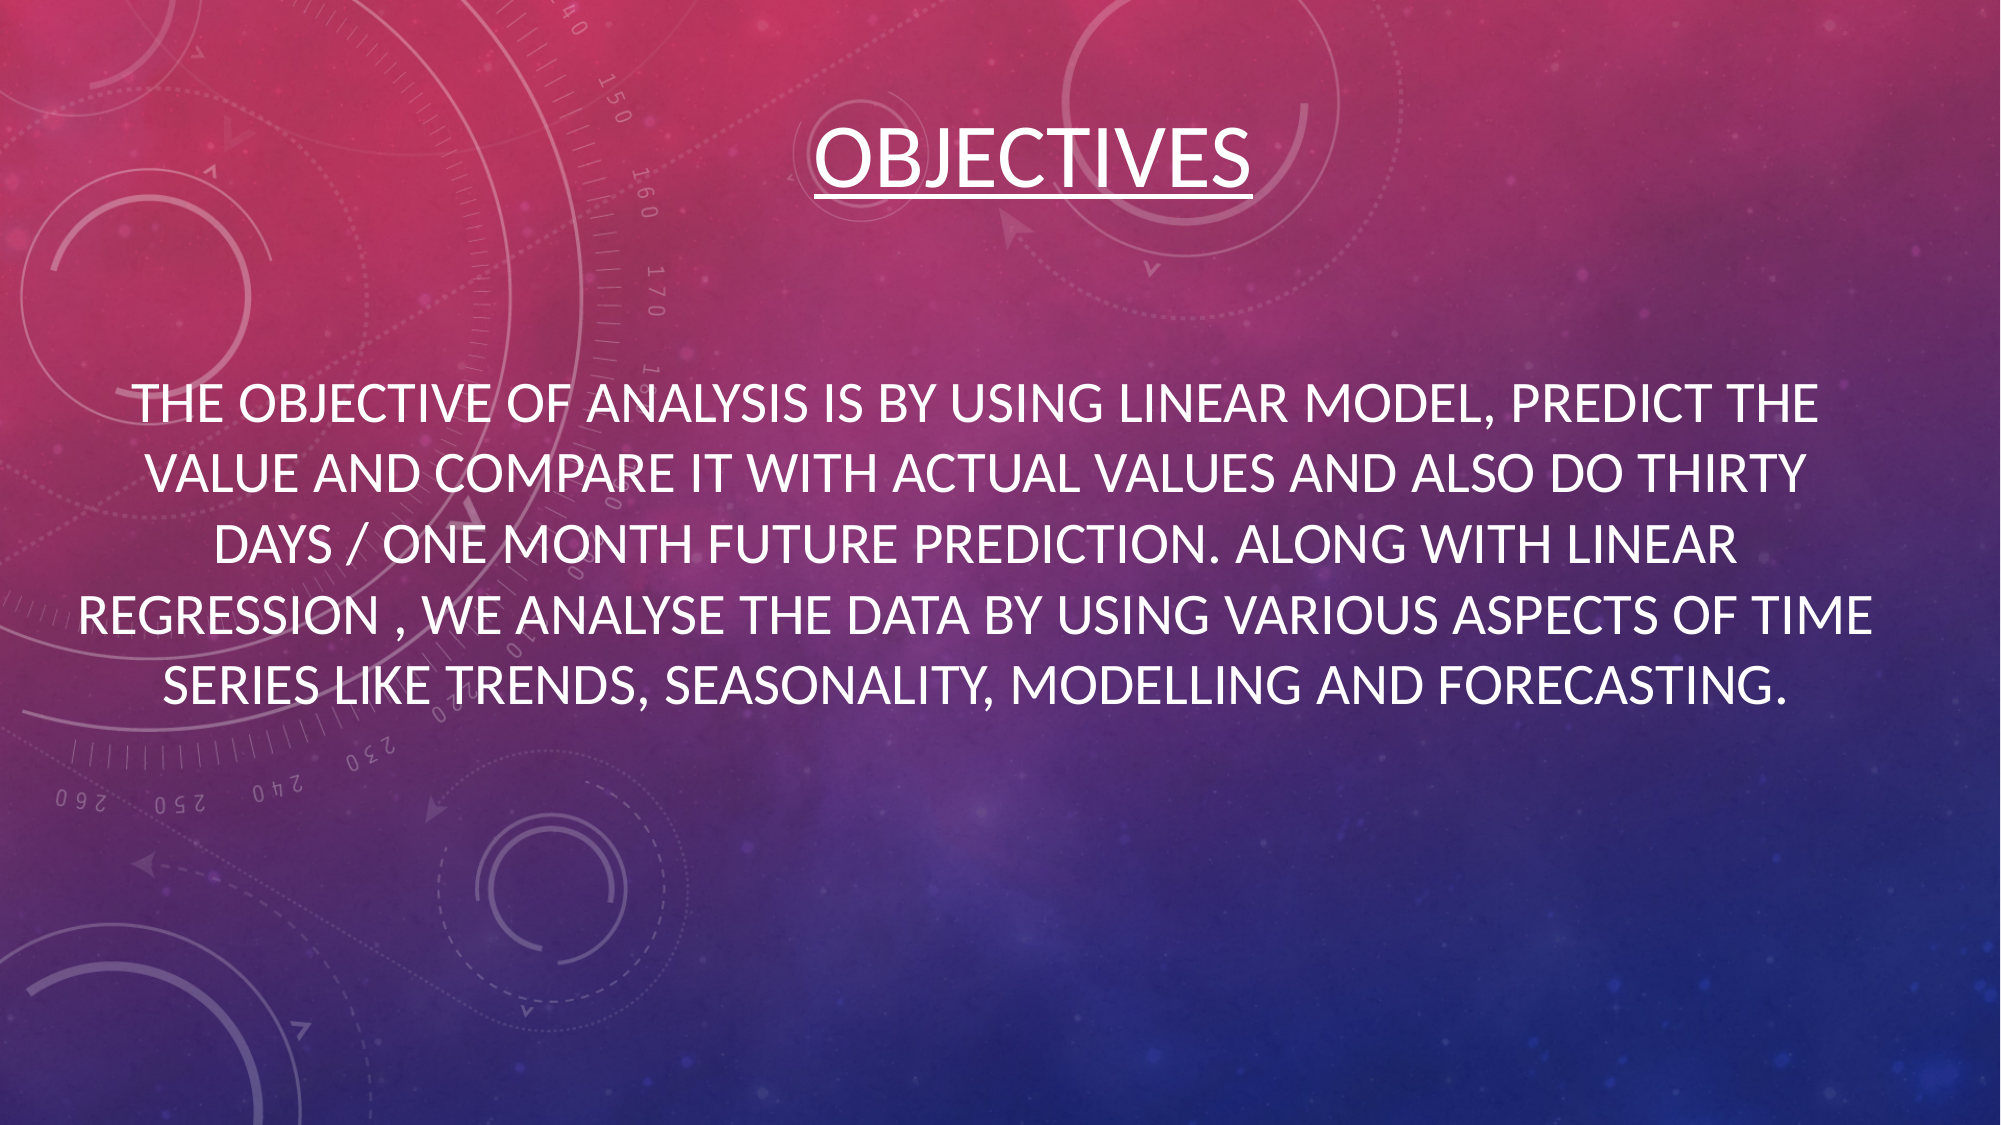

# OBJECTIVES

THE OBJECTIVE OF ANALYSIS IS BY USING LINEAR MODEL, PREDICT THE VALUE AND COMPARE IT WITH ACTUAL VALUES AND ALSO DO THIRTY DAYS / ONE MONTH FUTURE PREDICTION. ALONG WITH LINEAR REGRESSION , WE ANALYSE THE DATA BY USING VARIOUS ASPECTS OF TIME SERIES LIKE TRENDS, SEASONALITY, MODELLING AND FORECASTING.